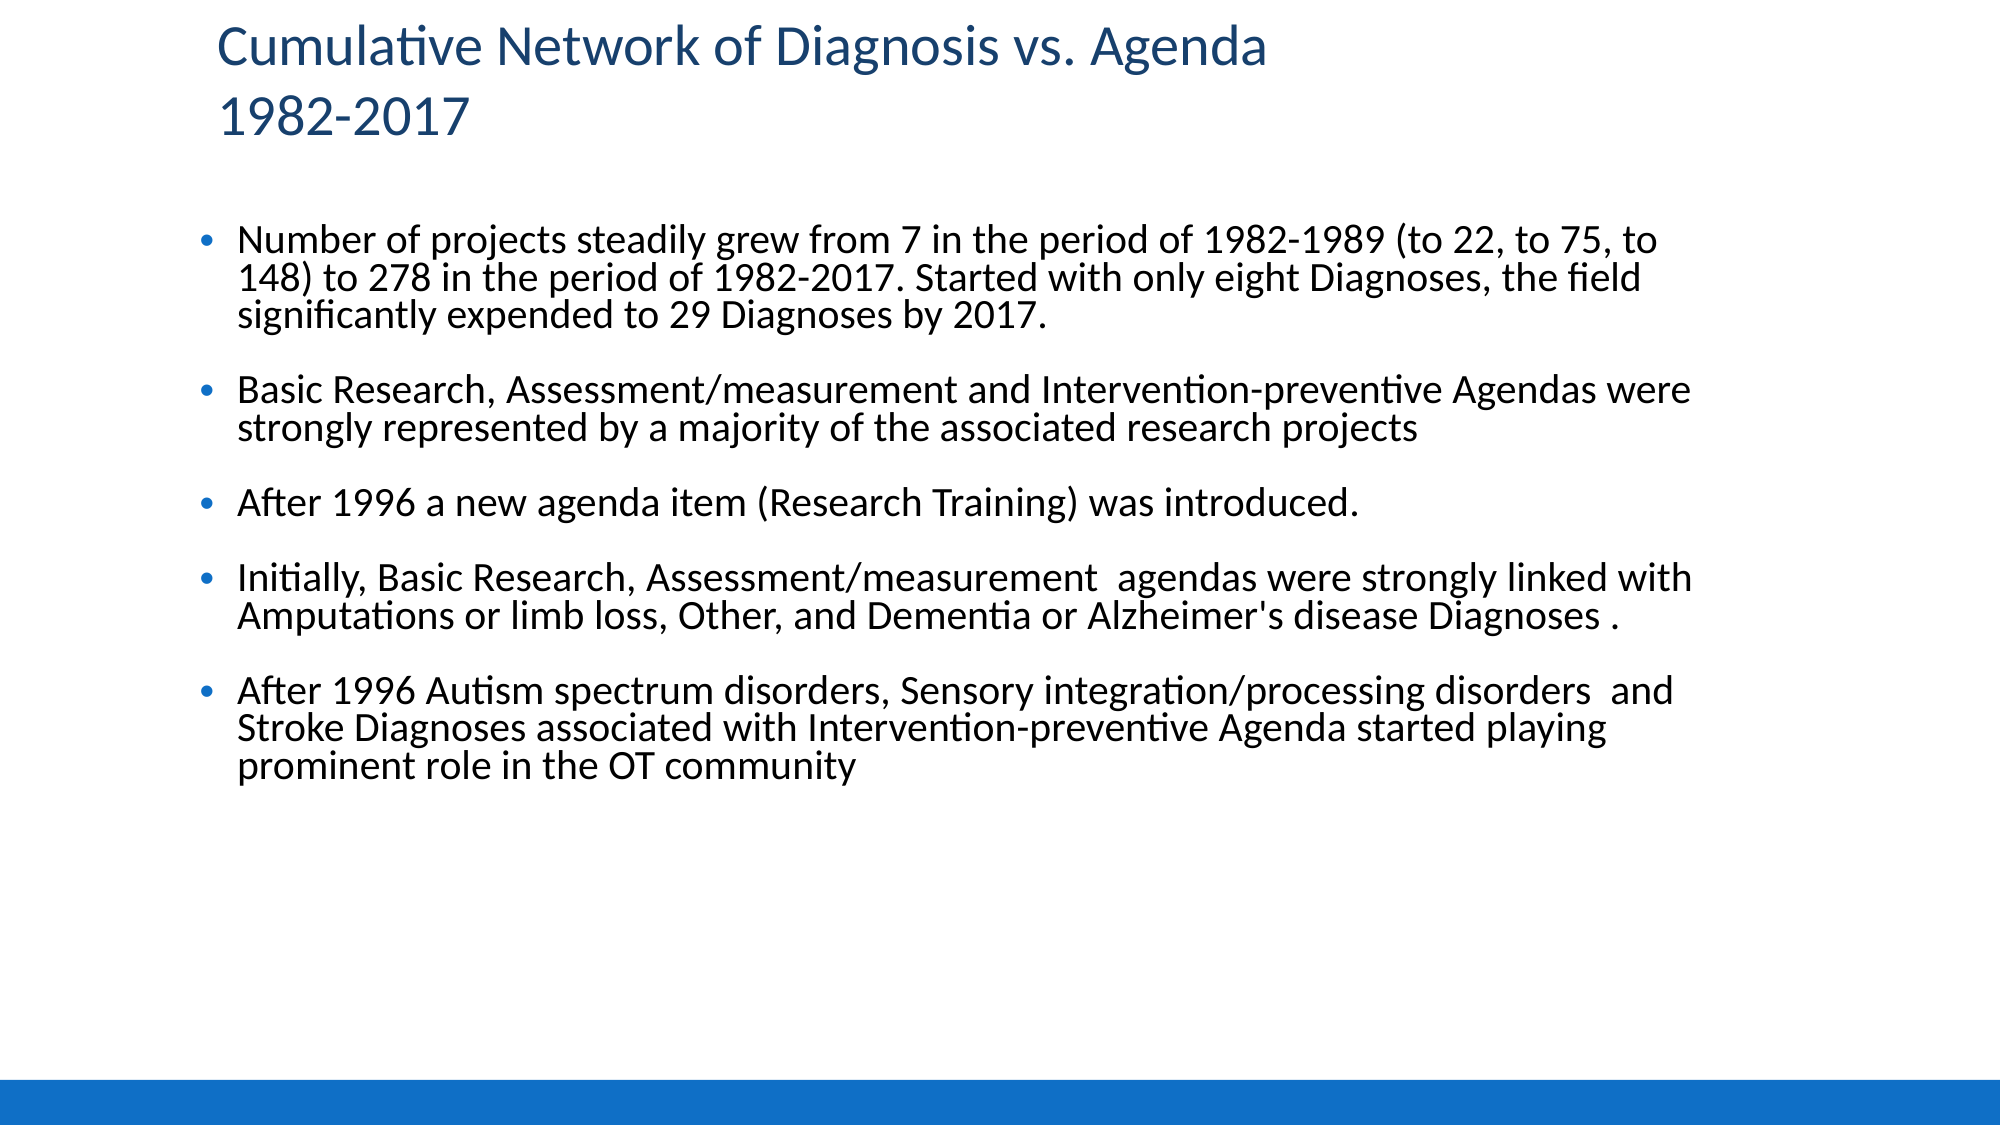

Cumulative Network of Diagnosis vs. Agenda
1982-2017
Number of projects steadily grew from 7 in the period of 1982-1989 (to 22, to 75, to 148) to 278 in the period of 1982-2017. Started with only eight Diagnoses, the field significantly expended to 29 Diagnoses by 2017.
Basic Research, Assessment/measurement and Intervention-preventive Agendas were strongly represented by a majority of the associated research projects
After 1996 a new agenda item (Research Training) was introduced.
Initially, Basic Research, Assessment/measurement  agendas were strongly linked with Amputations or limb loss, Other, and Dementia or Alzheimer's disease Diagnoses .
After 1996 Autism spectrum disorders, Sensory integration/processing disorders  and Stroke Diagnoses associated with Intervention-preventive Agenda started playing prominent role in the OT community